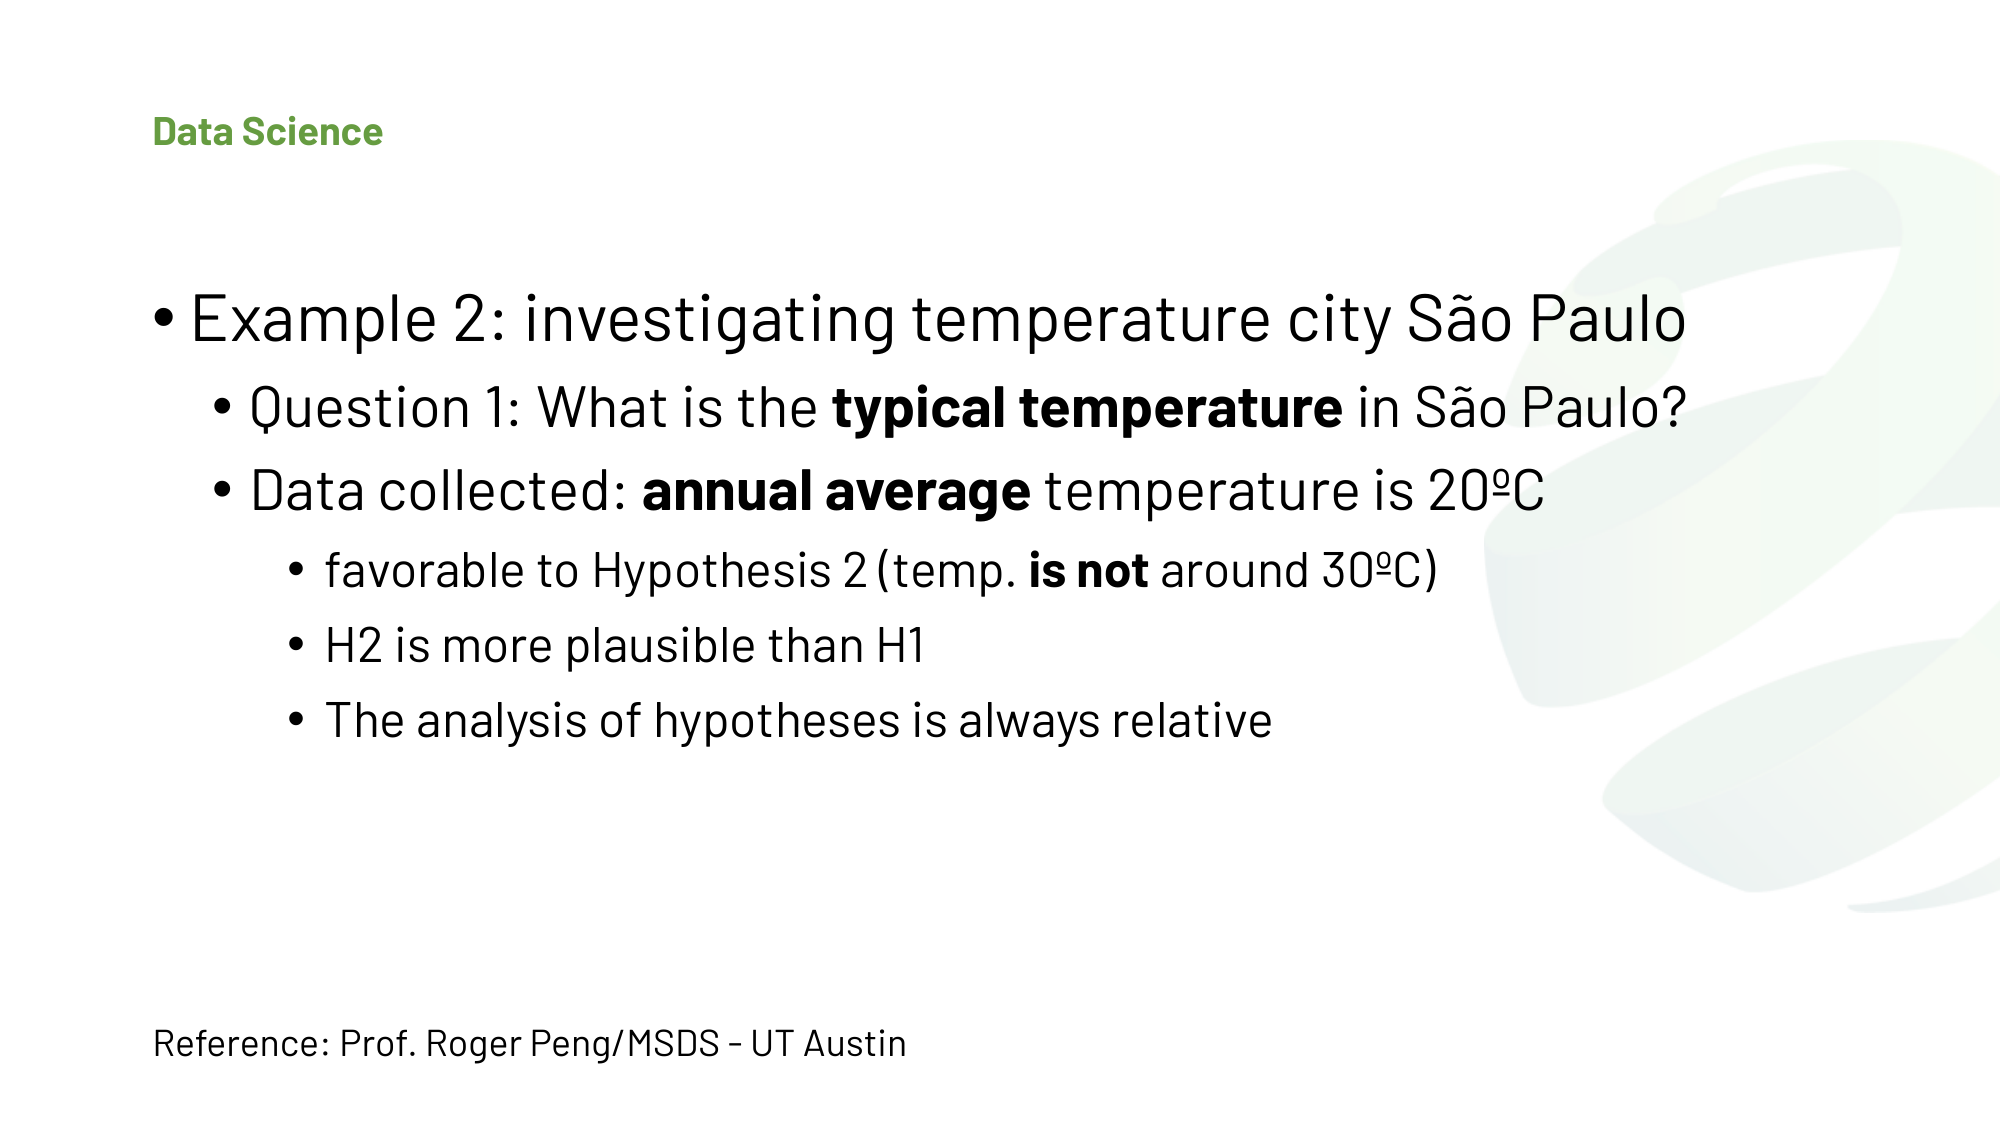

# Data Science
Example 2: investigating temperature city São Paulo
Question 1: What is the typical temperature in São Paulo?
Data collected: annual average temperature is 20ºC
favorable to Hypothesis 2 (temp. is not around 30ºC)
H2 is more plausible than H1
The analysis of hypotheses is always relative

Reference: Prof. Roger Peng/MSDS - UT Austin